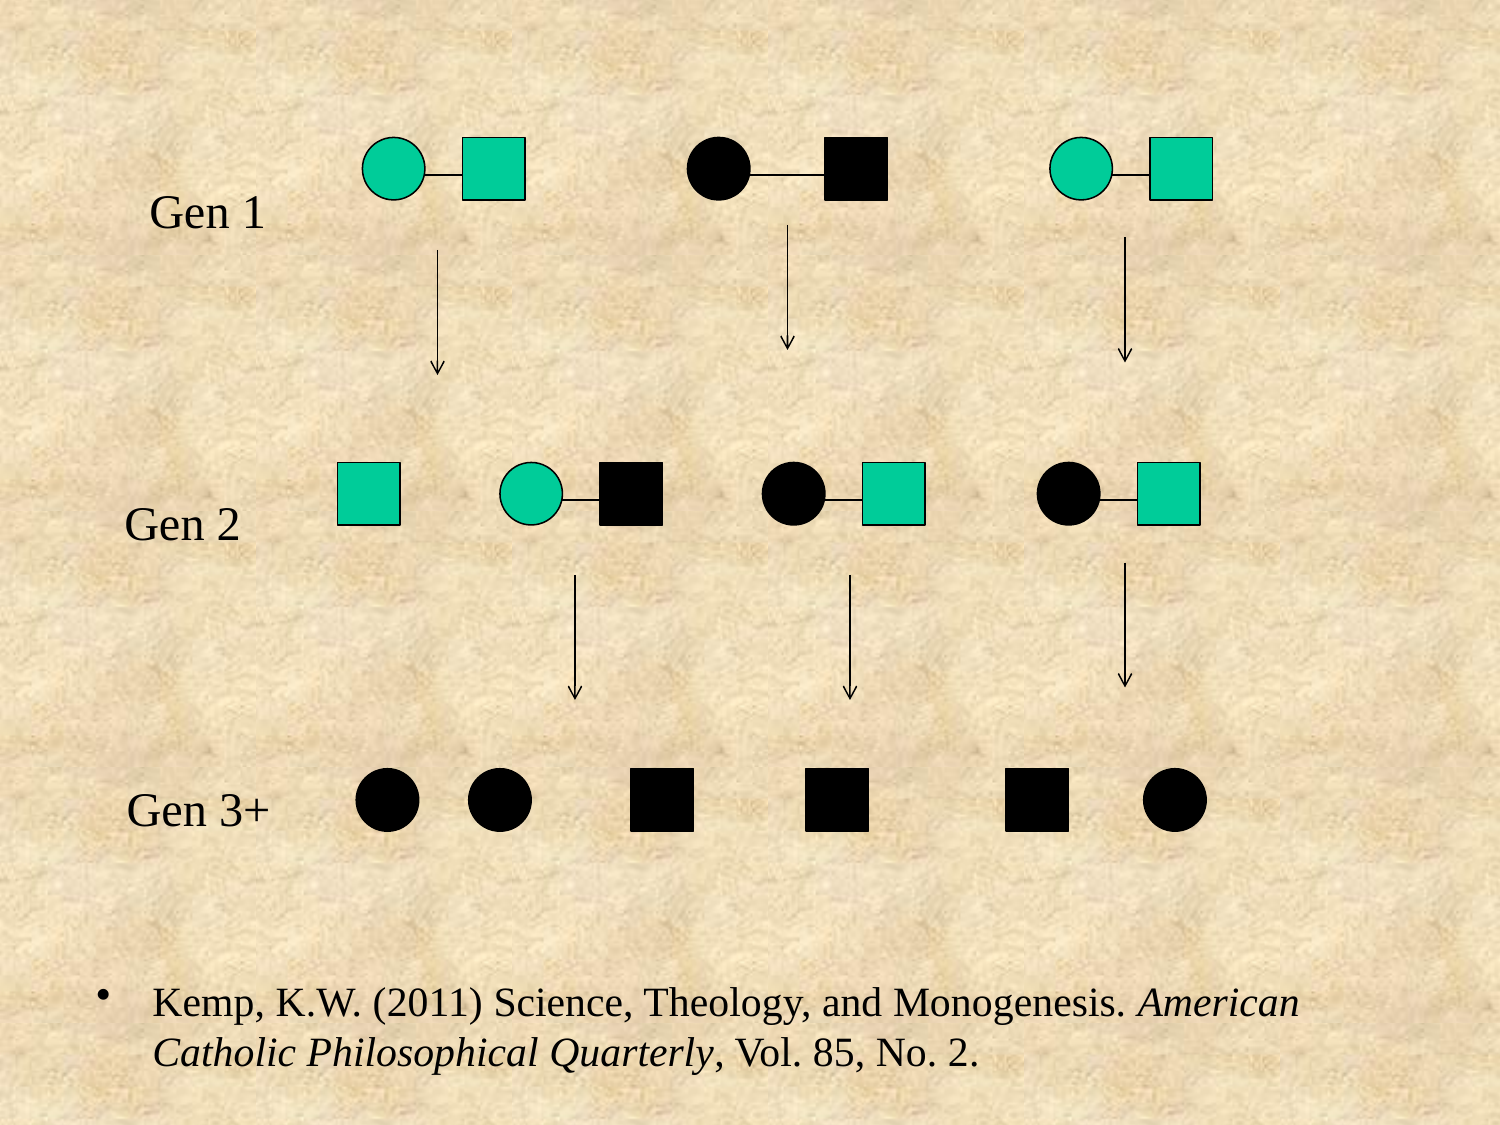

Gen 1

Gen 2
Gen 3+

Kemp, K.W. (2011) Science, Theology, and Monogenesis. American Catholic Philosophical Quarterly, Vol. 85, No. 2.